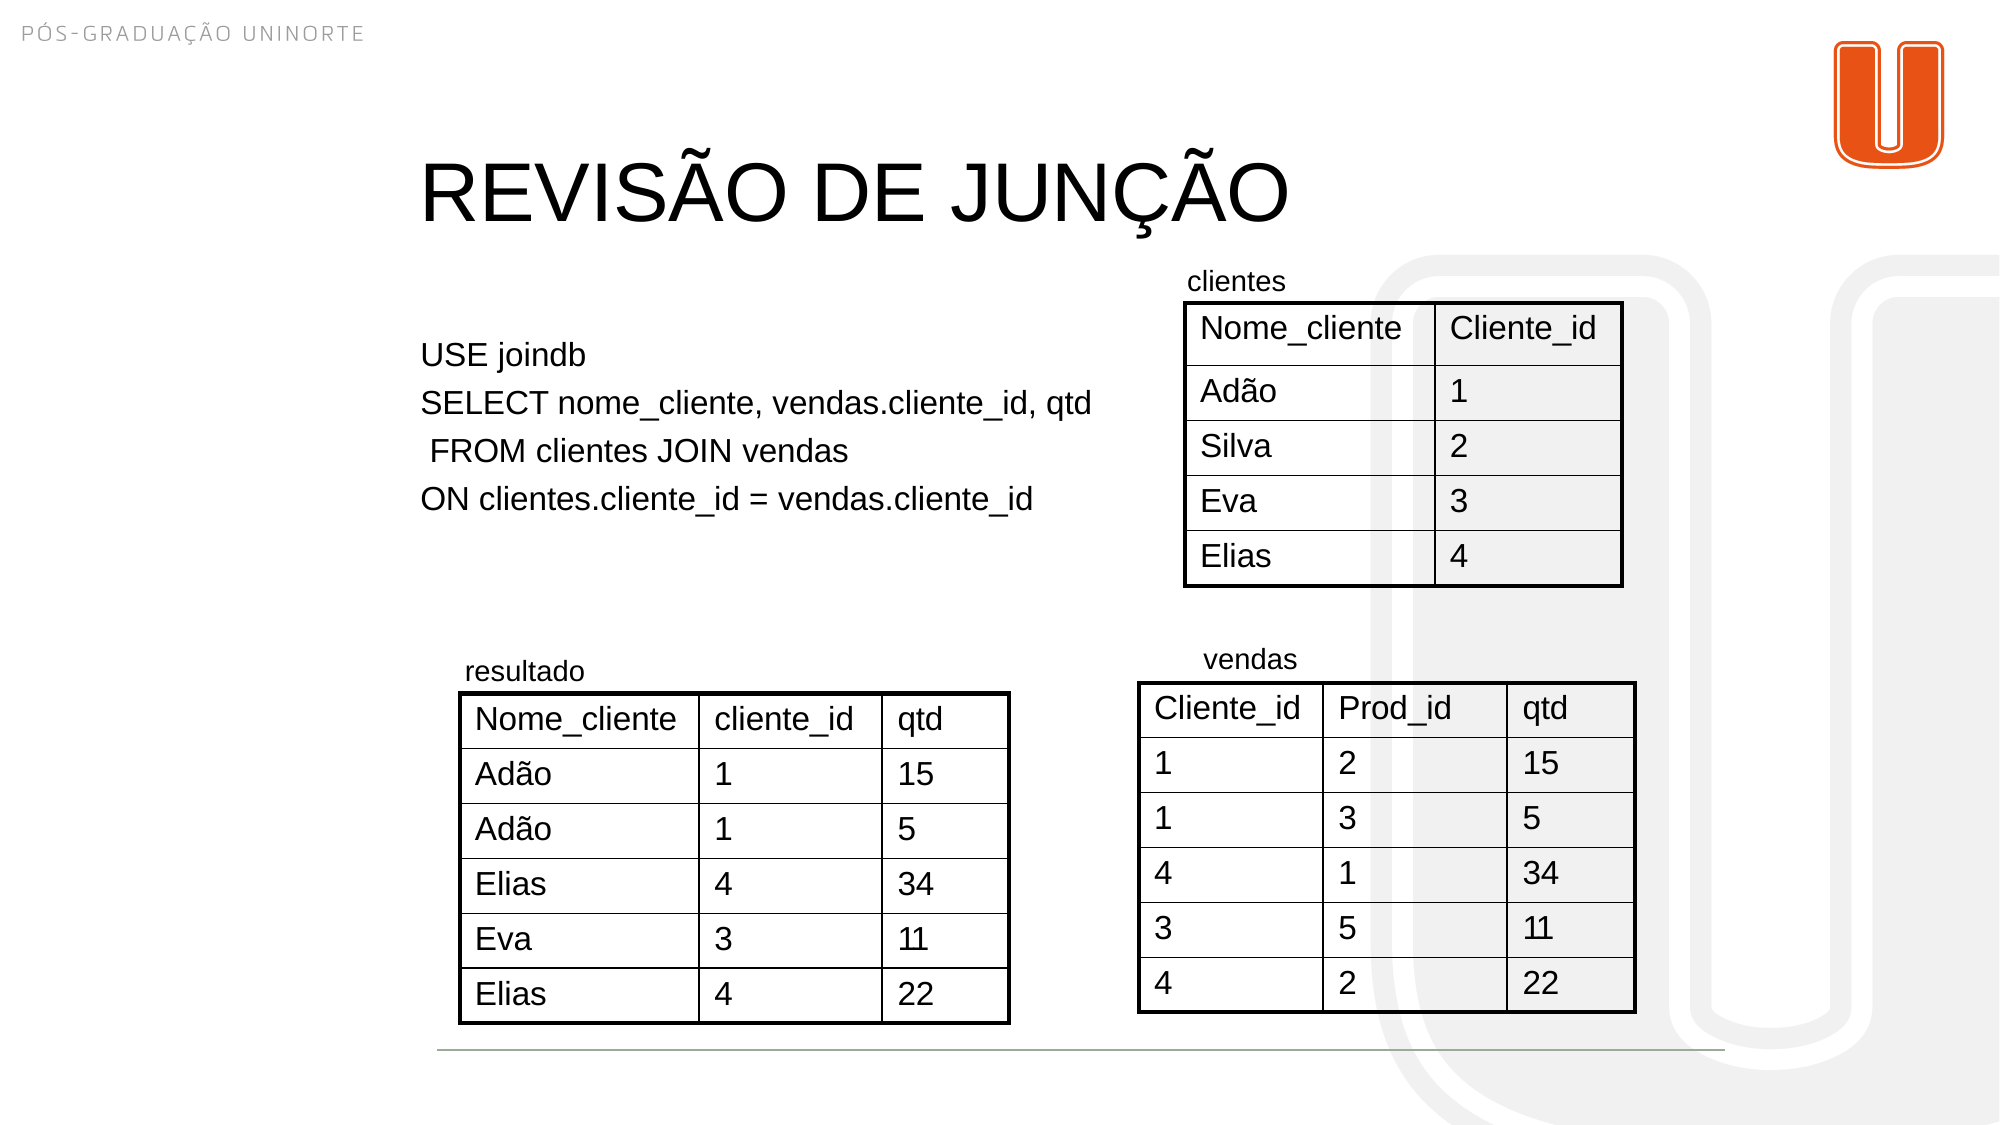

98/22
# REVISÃO DE JUNÇÃO
clientes

USE joindb
SELECT nome_cliente, vendas.cliente_id, qtd  FROM clientes JOIN vendas
ON clientes.cliente_id = vendas.cliente_id
| Nome\_cliente | Cliente\_id |
| --- | --- |
| Adão | 1 |
| Silva | 2 |
| Eva | 3 |
| Elias | 4 |
vendas
resultado
| Cliente\_id | Prod\_id | qtd |
| --- | --- | --- |
| 1 | 2 | 15 |
| 1 | 3 | 5 |
| 4 | 1 | 34 |
| 3 | 5 | 11 |
| 4 | 2 | 22 |
| Nome\_cliente | cliente\_id | qtd |
| --- | --- | --- |
| Adão | 1 | 15 |
| Adão | 1 | 5 |
| Elias | 4 | 34 |
| Eva | 3 | 11 |
| Elias | 4 | 22 |